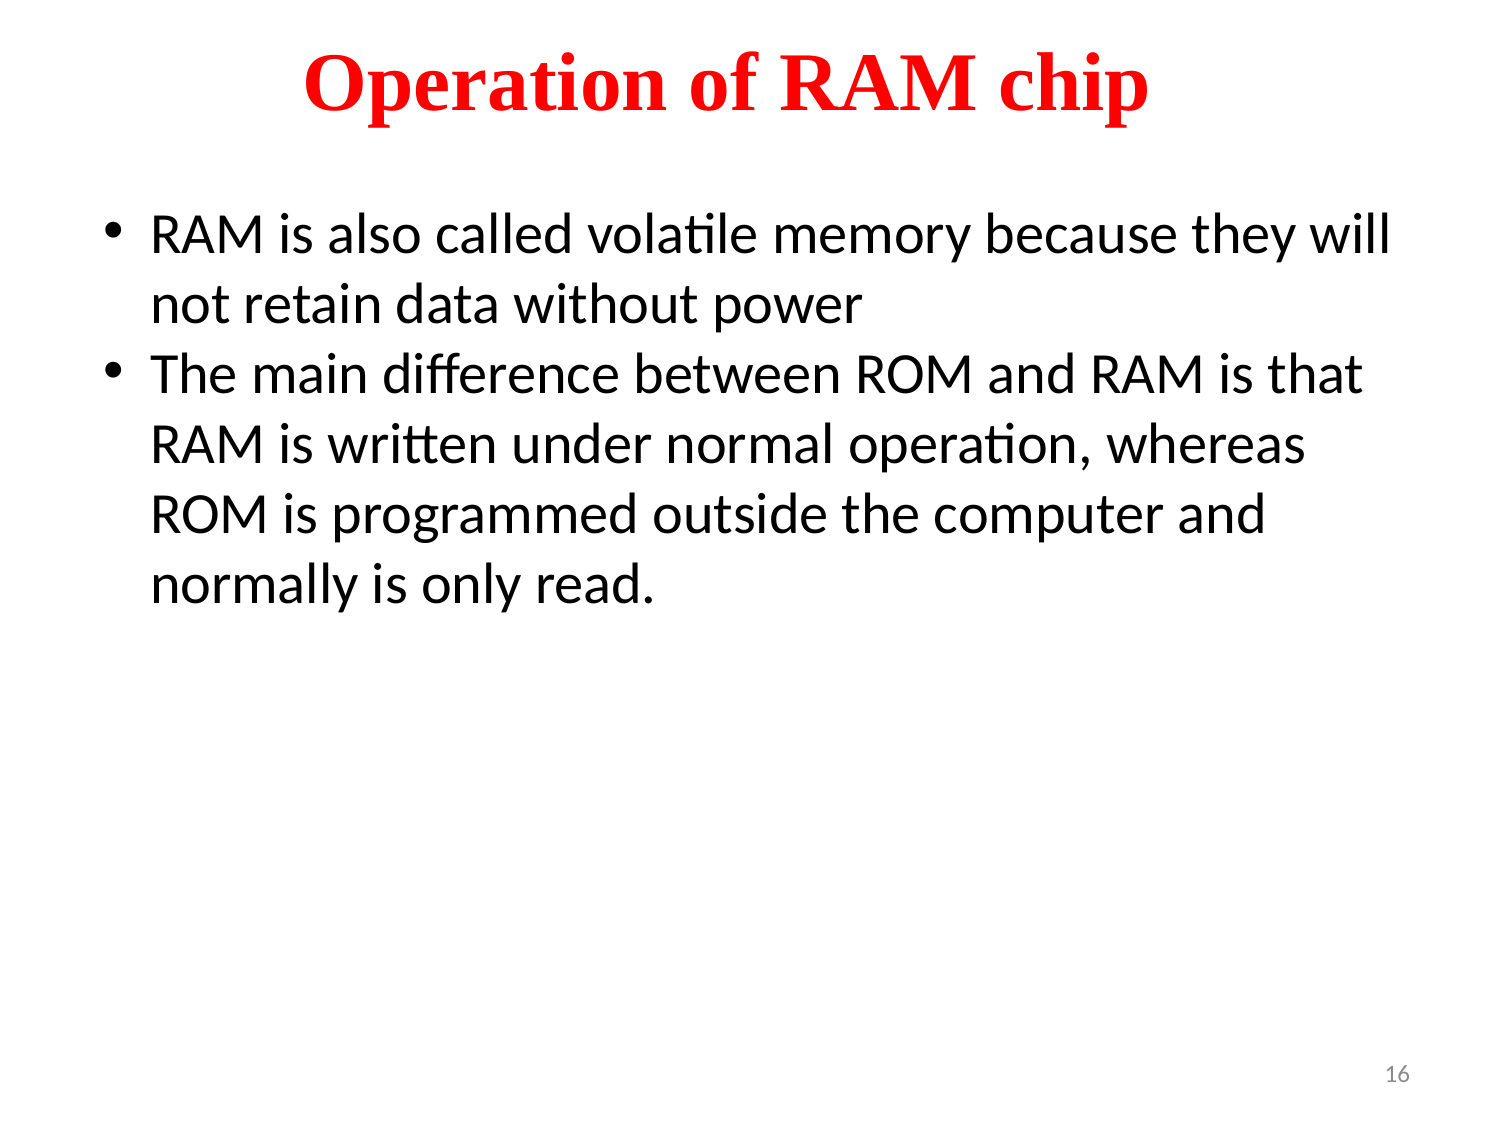

Operation of RAM chip
RAM is also called volatile memory because they will  not retain data without power
The main difference between ROM and RAM is that RAM is written under normal operation, whereas ROM is programmed outside the computer and normally is only read.
16